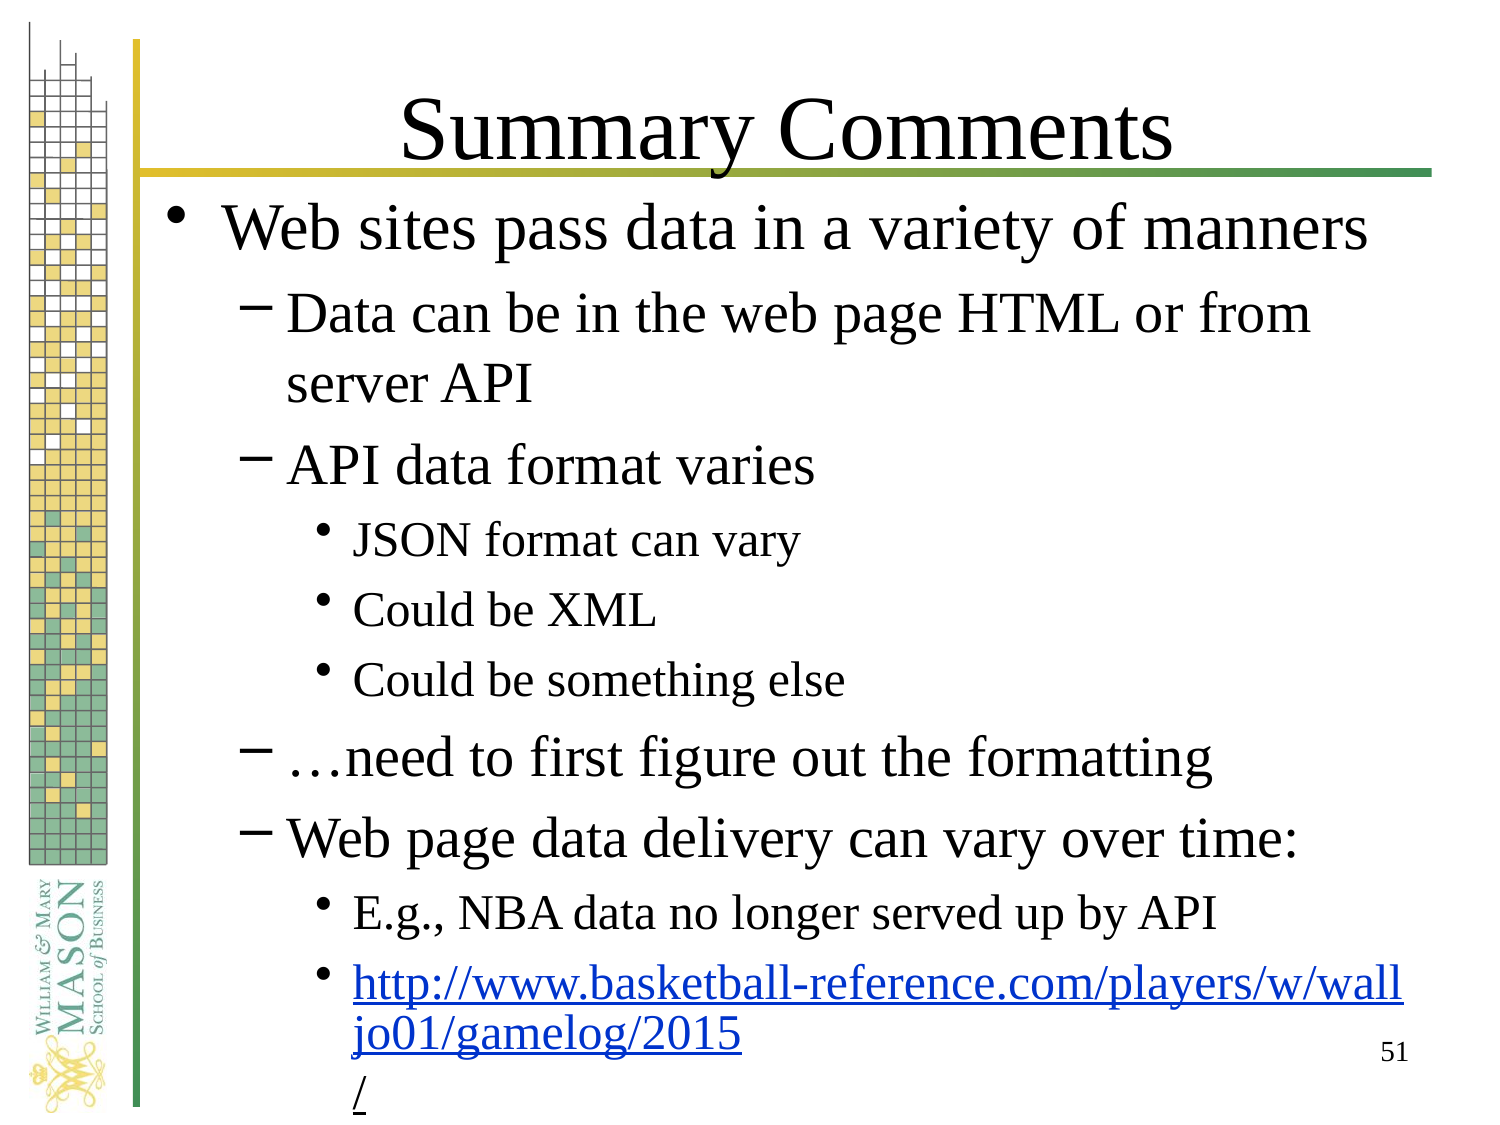

# Summary Comments
Web sites pass data in a variety of manners
Data can be in the web page HTML or from server API
API data format varies
JSON format can vary
Could be XML
Could be something else
…need to first figure out the formatting
Web page data delivery can vary over time:
E.g., NBA data no longer served up by API
http://www.basketball-reference.com/players/w/walljo01/gamelog/2015/
51